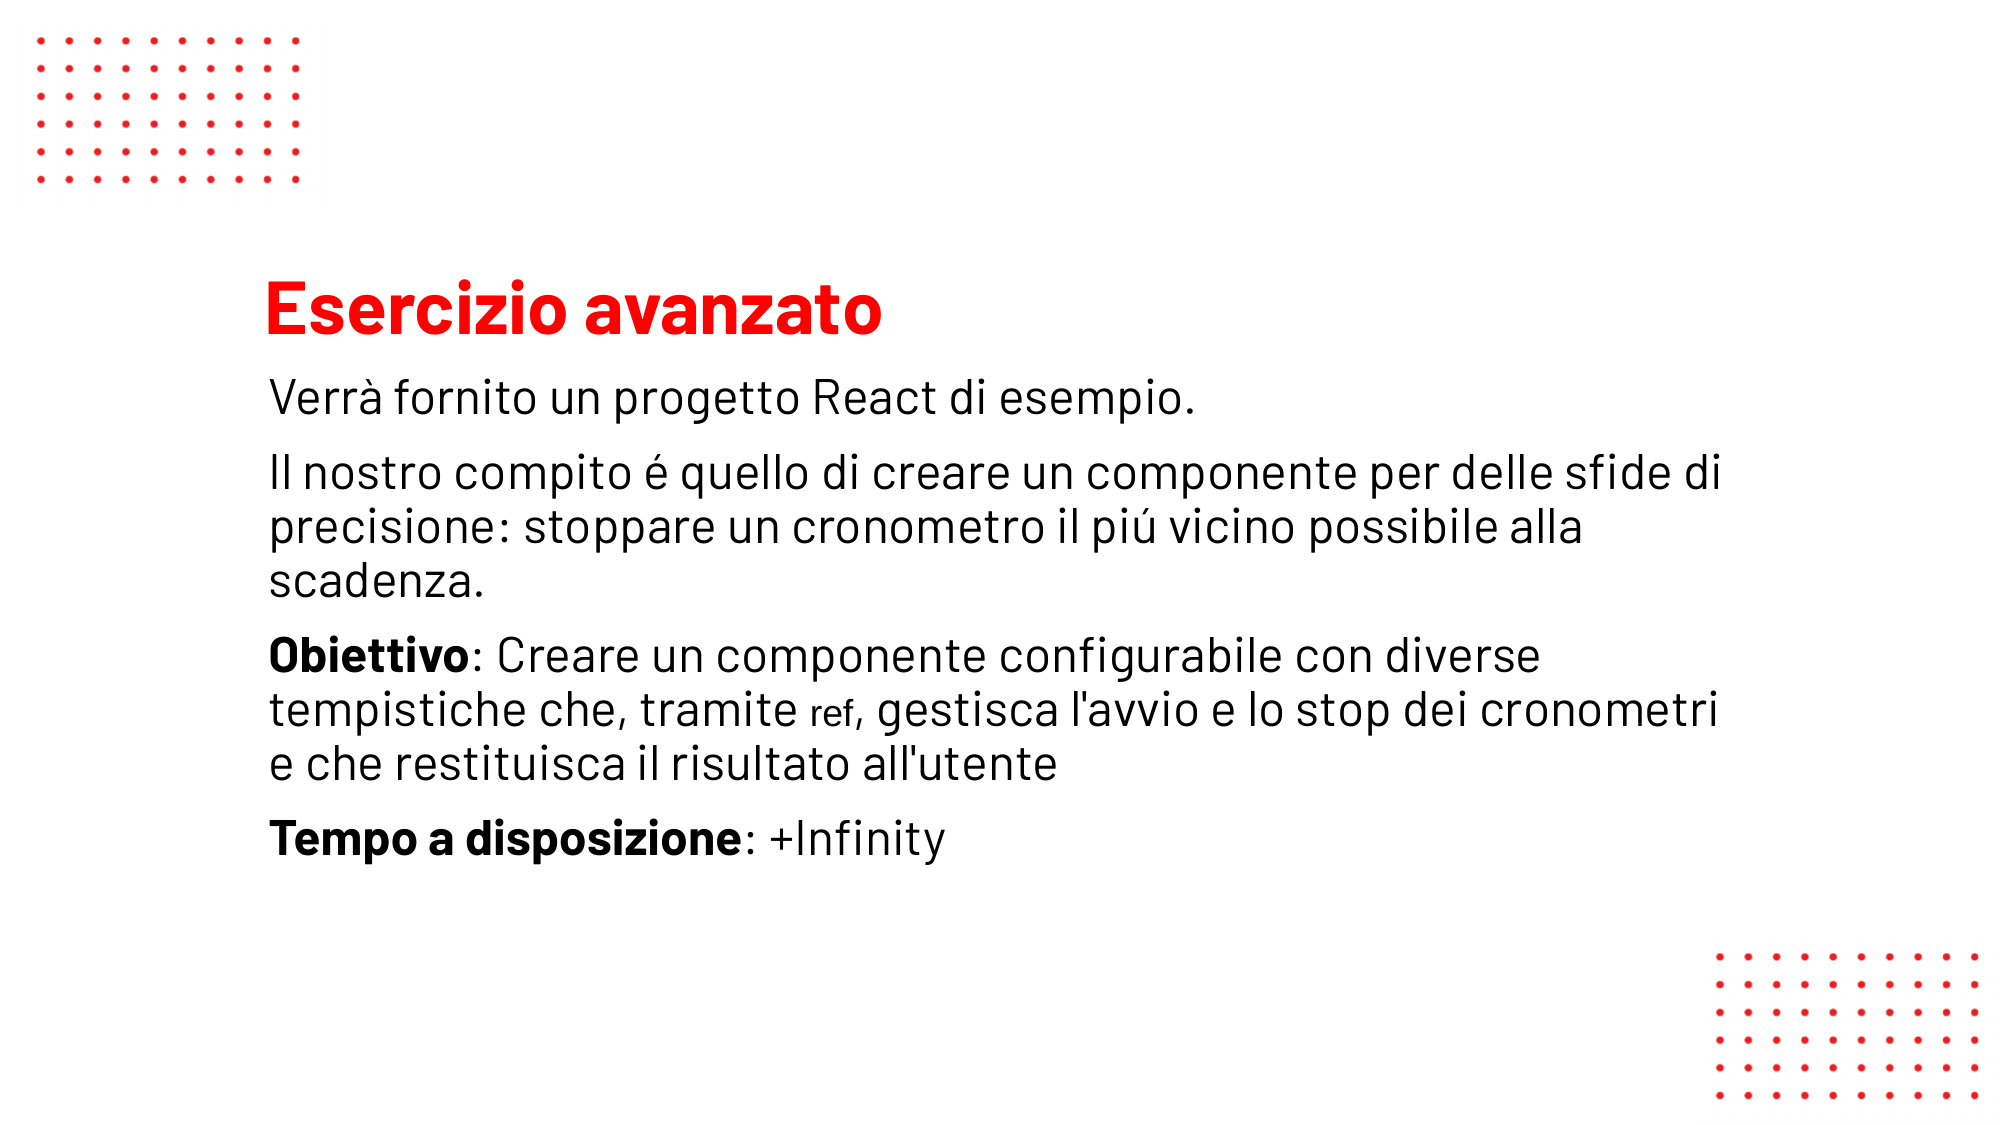

# Esercizio avanzato
Verrà fornito un progetto React di esempio.
Il nostro compito é quello di creare un componente per delle sfide di precisione: stoppare un cronometro il piú vicino possibile alla scadenza.
Obiettivo: Creare un componente configurabile con diverse tempistiche che, tramite ref, gestisca l'avvio e lo stop dei cronometri e che restituisca il risultato all'utente
Tempo a disposizione: +Infinity